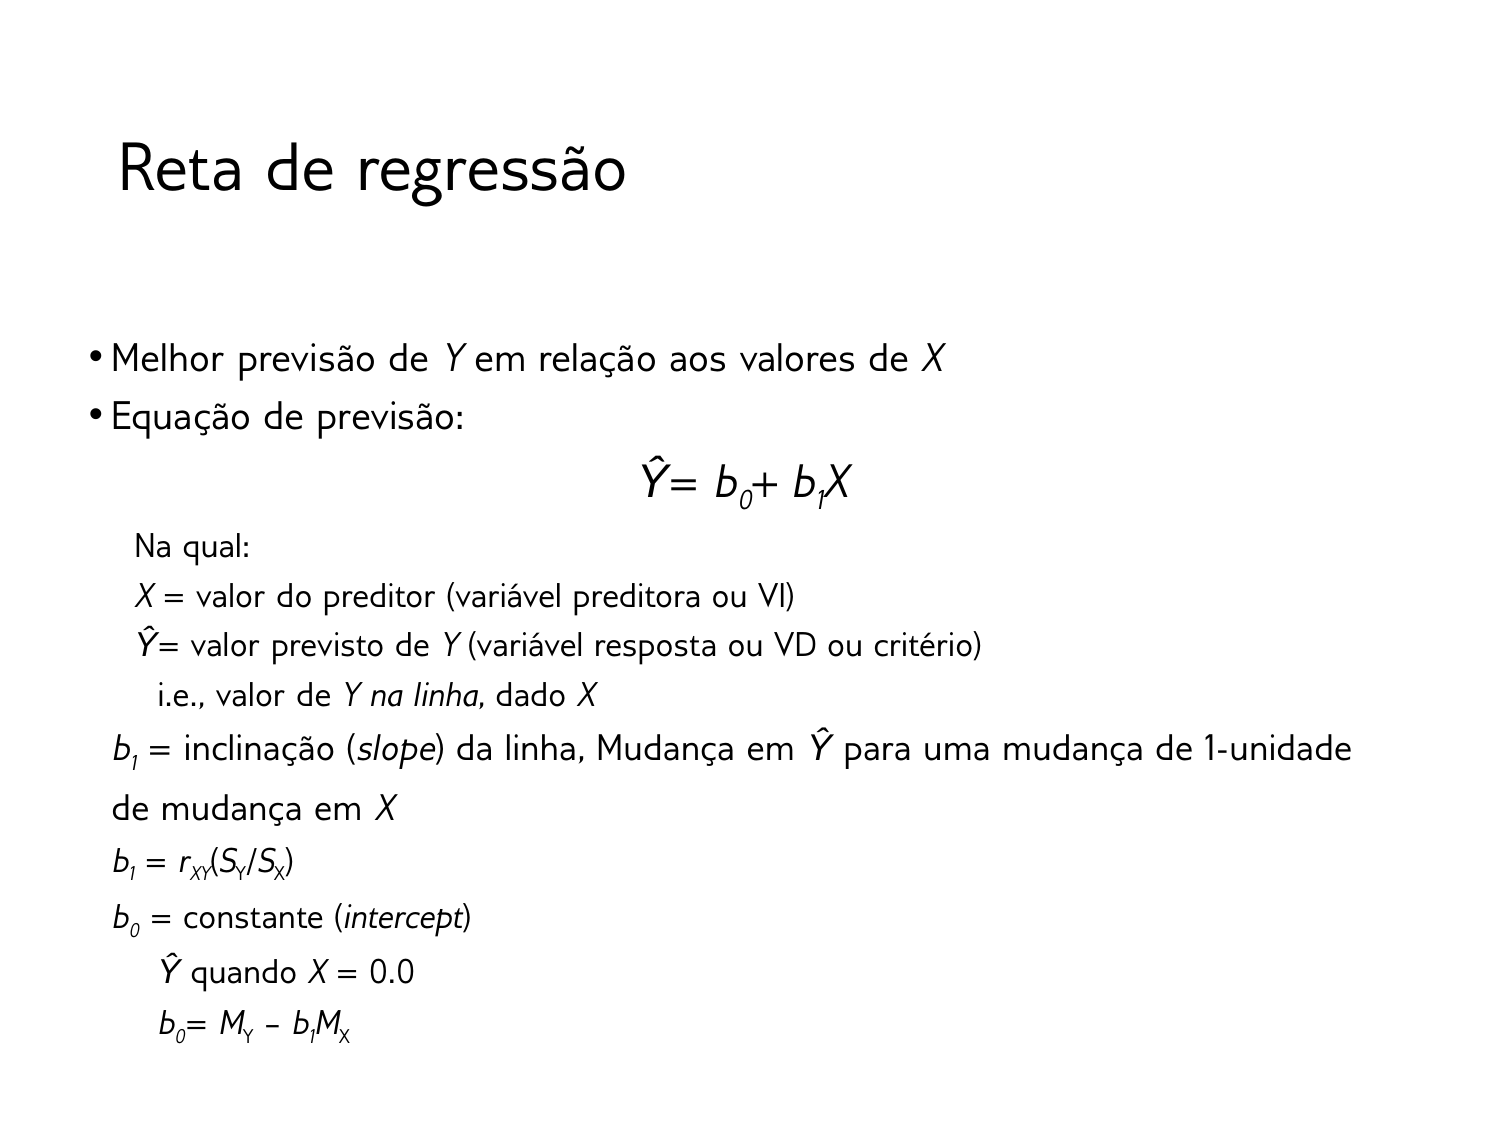

# Reta de regressão
Melhor previsão de Y em relação aos valores de X
Equação de previsão:
Ŷ= b0+ b1X
Na qual:
X = valor do preditor (variável preditora ou VI)
Ŷ= valor previsto de Y (variável resposta ou VD ou critério)
i.e., valor de Y na linha, dado X
b1 = inclinação (slope) da linha, Mudança em Ŷ para uma mudança de 1-unidade de mudança em X
b1 = rXY(SY/SX)
b0 = constante (intercept)
Ŷ quando X = 0.0
b0= MY – b1MX